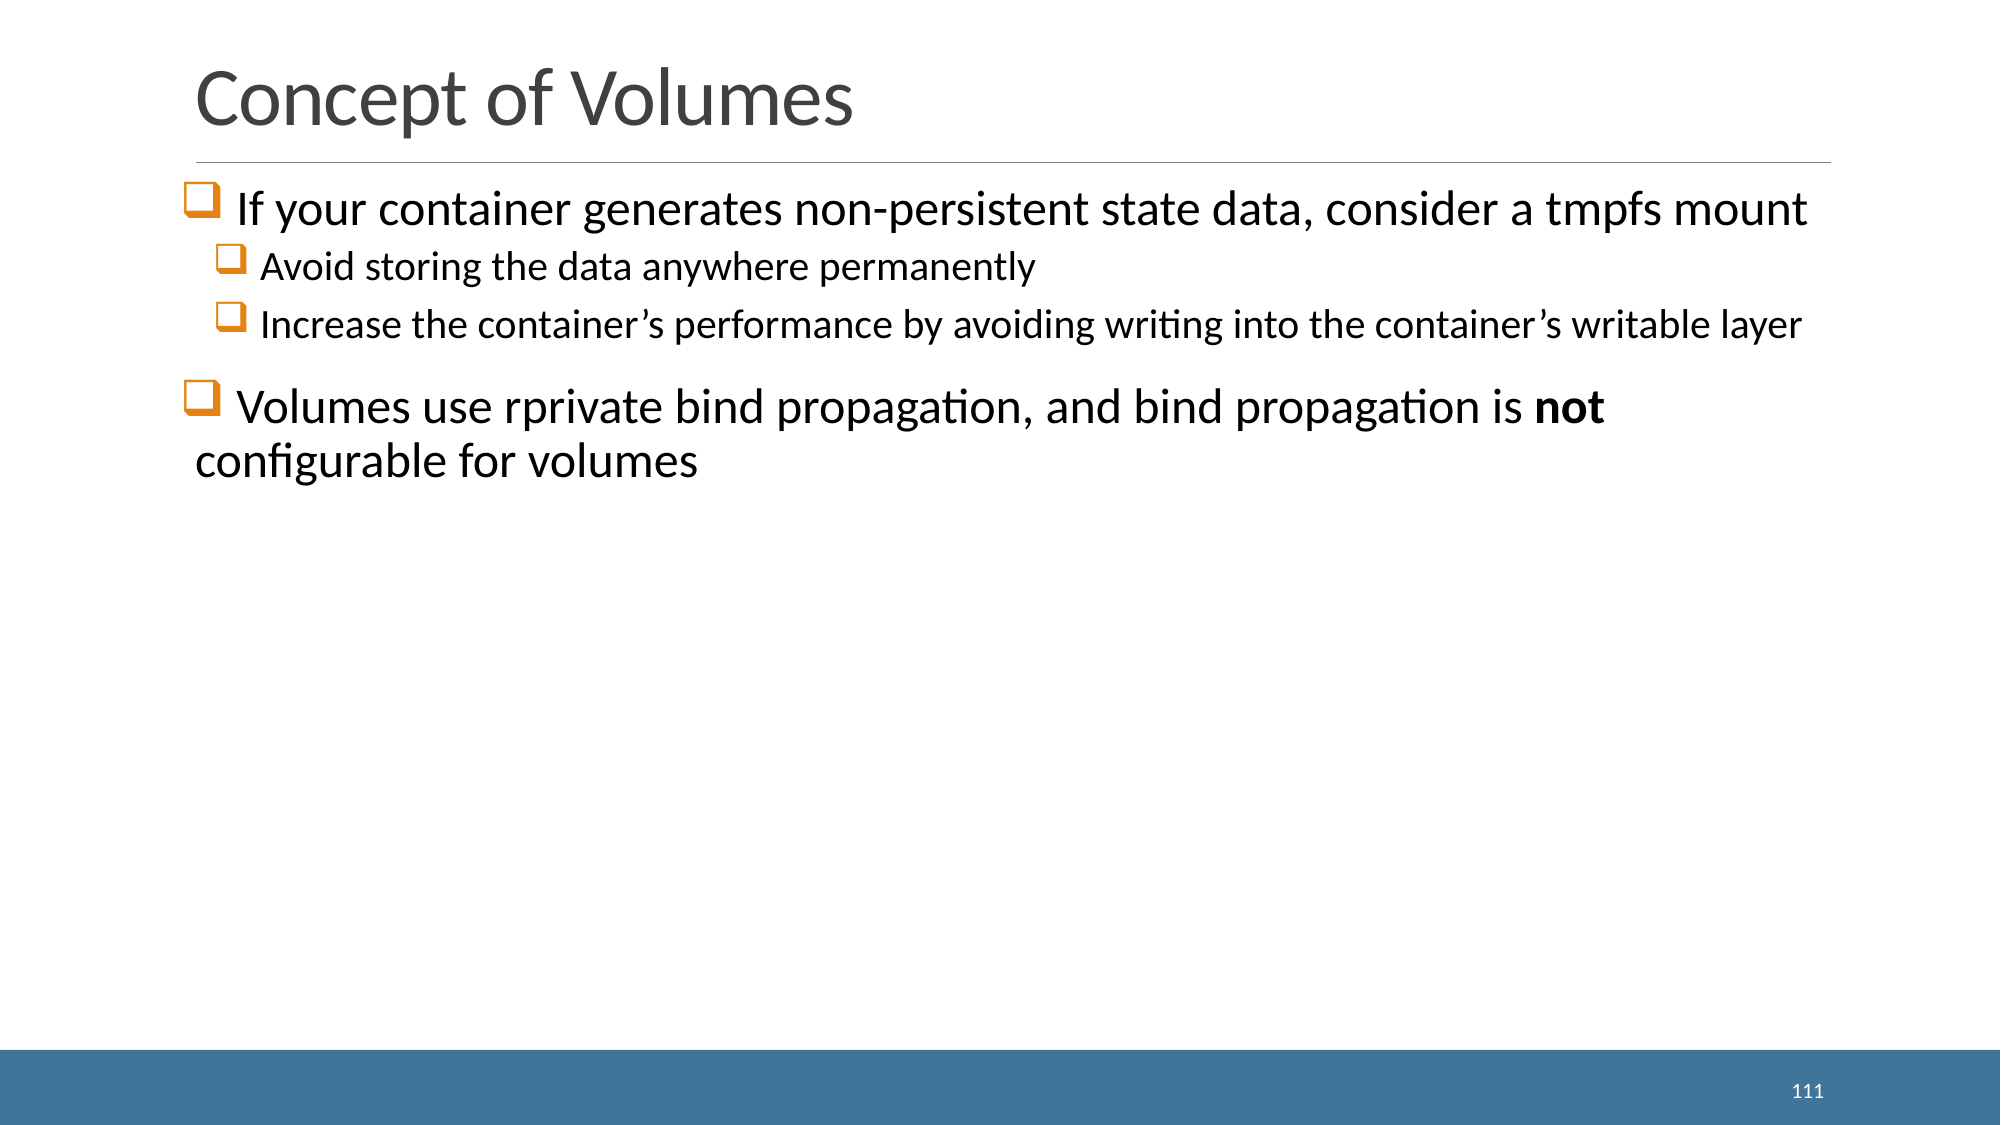

# Concept of Volumes
 If your container generates non-persistent state data, consider a tmpfs mount
 Avoid storing the data anywhere permanently
 Increase the container’s performance by avoiding writing into the container’s writable layer
 Volumes use rprivate bind propagation, and bind propagation is not configurable for volumes

111